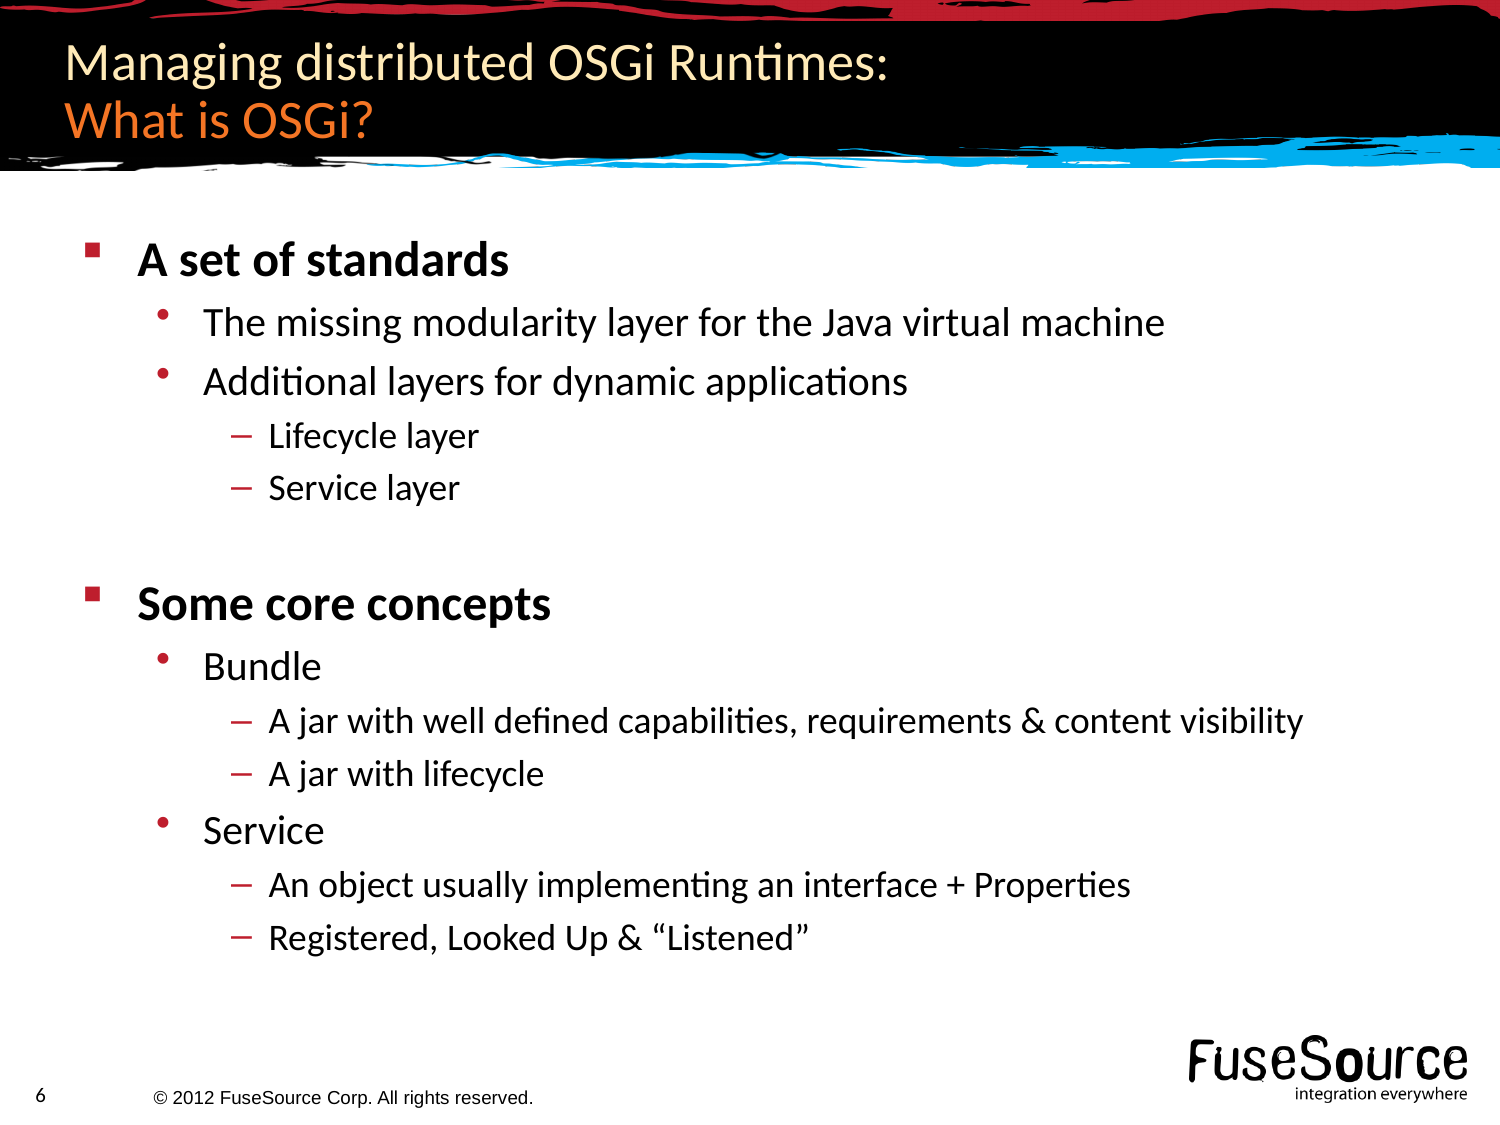

# Managing distributed OSGi Runtimes: What is OSGi?
A set of standards
The missing modularity layer for the Java virtual machine
Additional layers for dynamic applications
Lifecycle layer
Service layer

Some core concepts
Bundle
A jar with well defined capabilities, requirements & content visibility
A jar with lifecycle
Service
An object usually implementing an interface + Properties
Registered, Looked Up & “Listened”